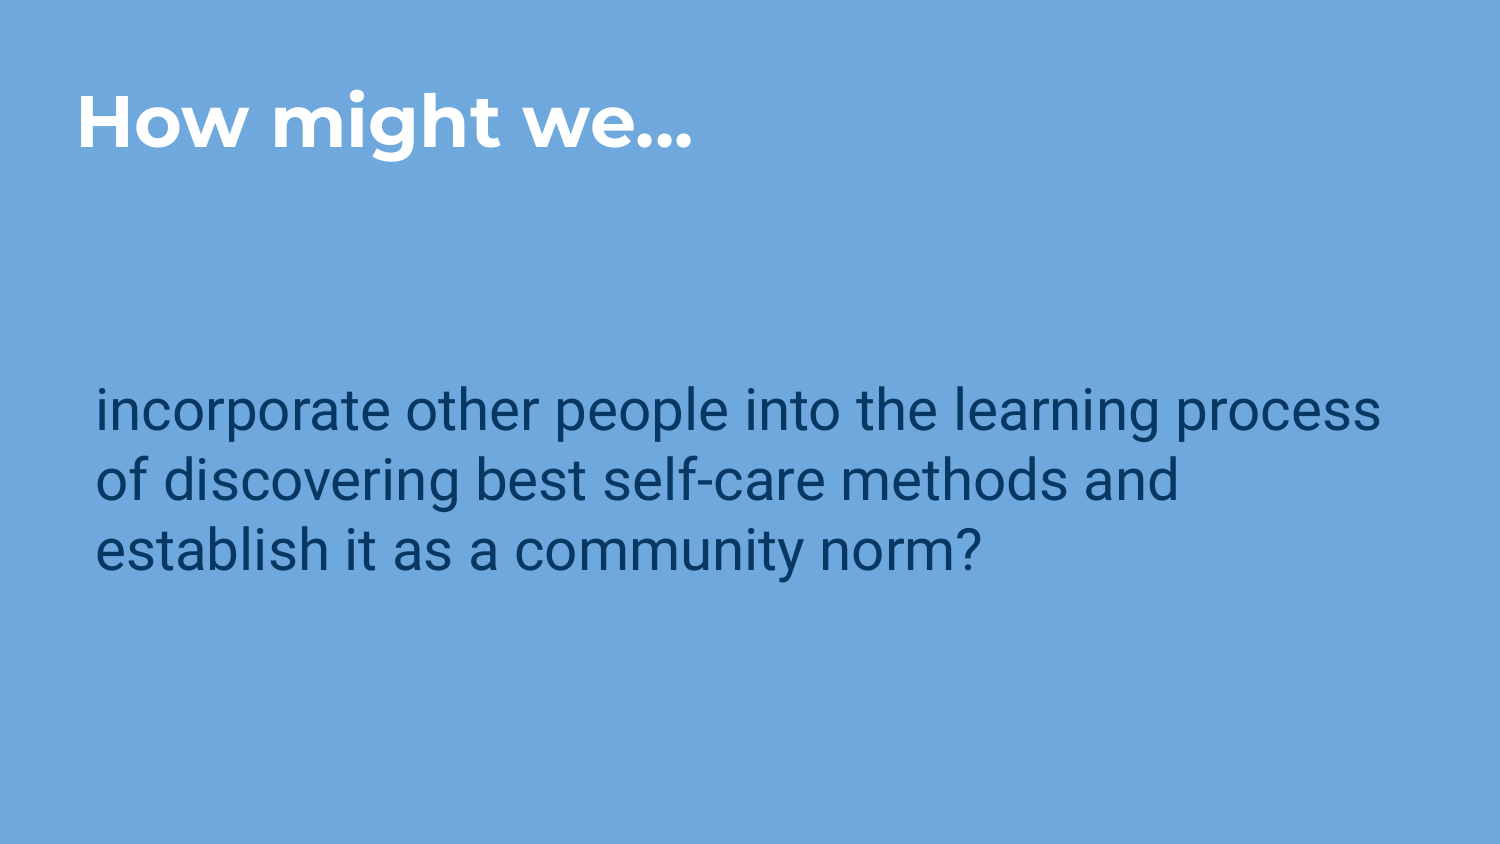

How might we...
incorporate other people into the learning process of discovering best self-care methods and establish it as a community norm?